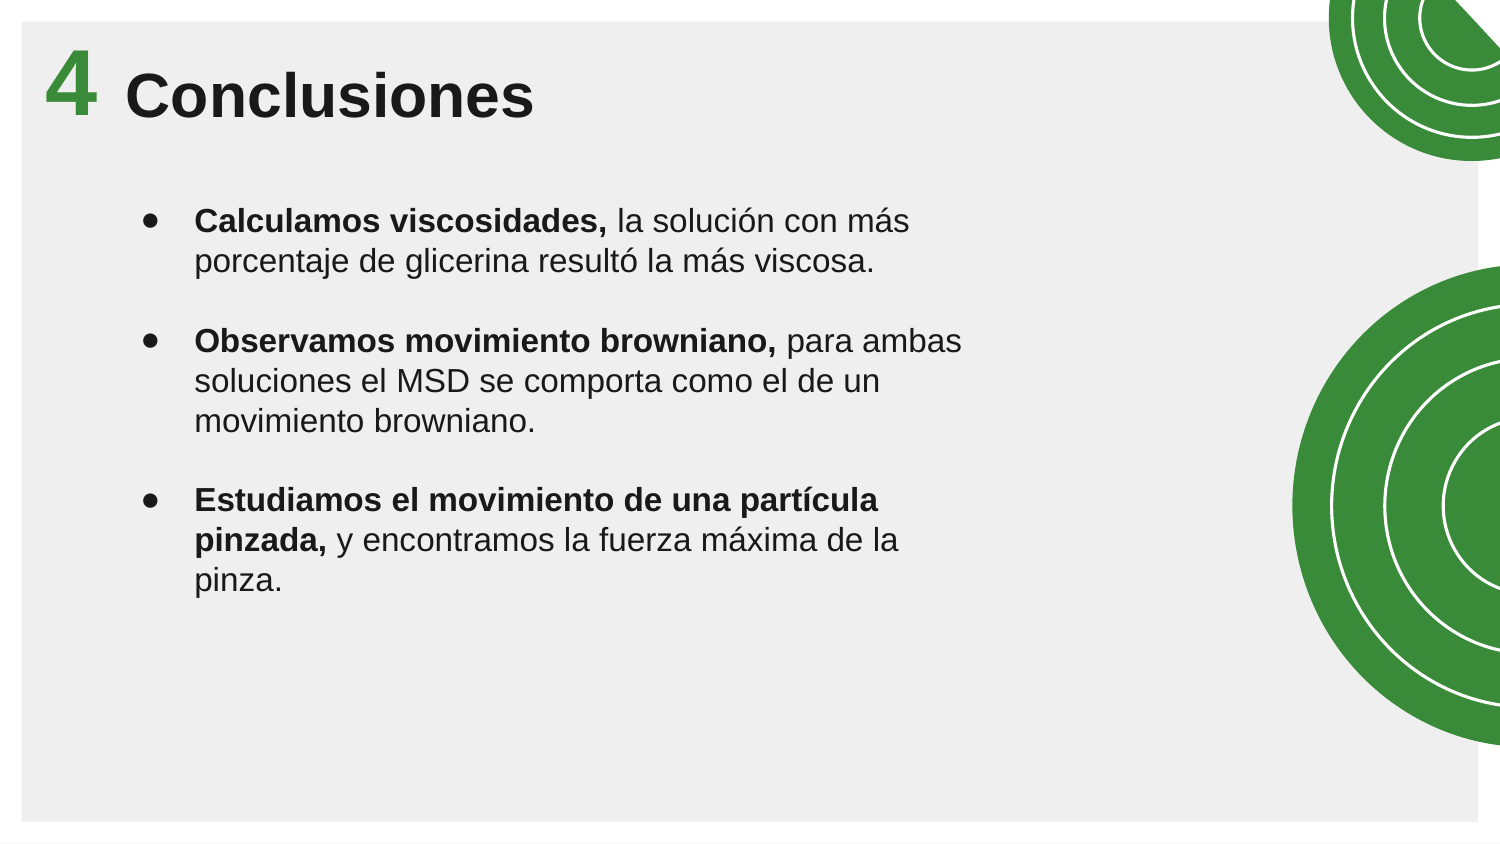

4
# Conclusiones

Calculamos viscosidades, la solución con más porcentaje de glicerina resultó la más viscosa.

Observamos movimiento browniano, para ambas soluciones el MSD se comporta como el de un movimiento browniano.

Estudiamos el movimiento de una partícula pinzada, y encontramos la fuerza máxima de la pinza.